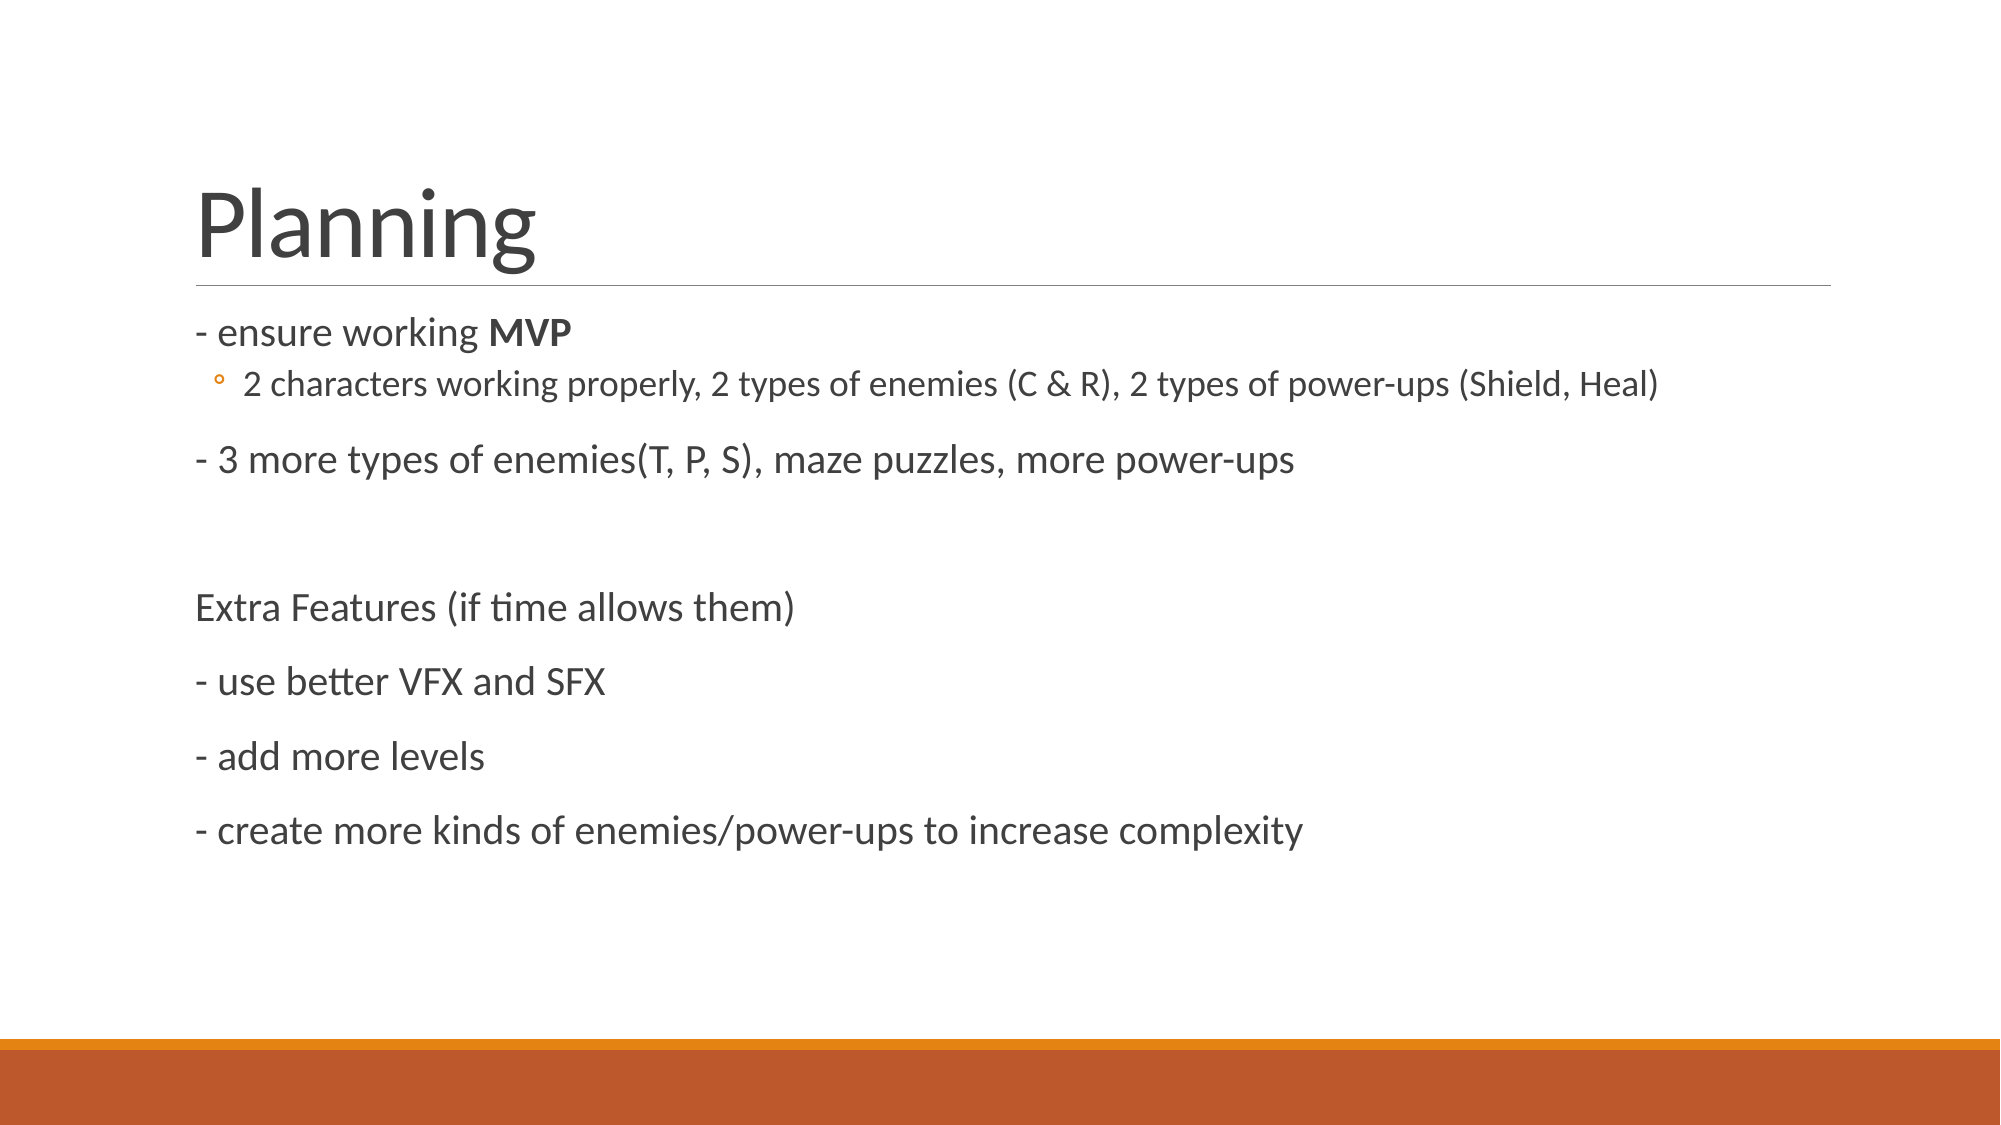

# Planning
- ensure working MVP
2 characters working properly, 2 types of enemies (C & R), 2 types of power-ups (Shield, Heal)
- 3 more types of enemies(T, P, S), maze puzzles, more power-ups

Extra Features (if time allows them)
- use better VFX and SFX
- add more levels
- create more kinds of enemies/power-ups to increase complexity